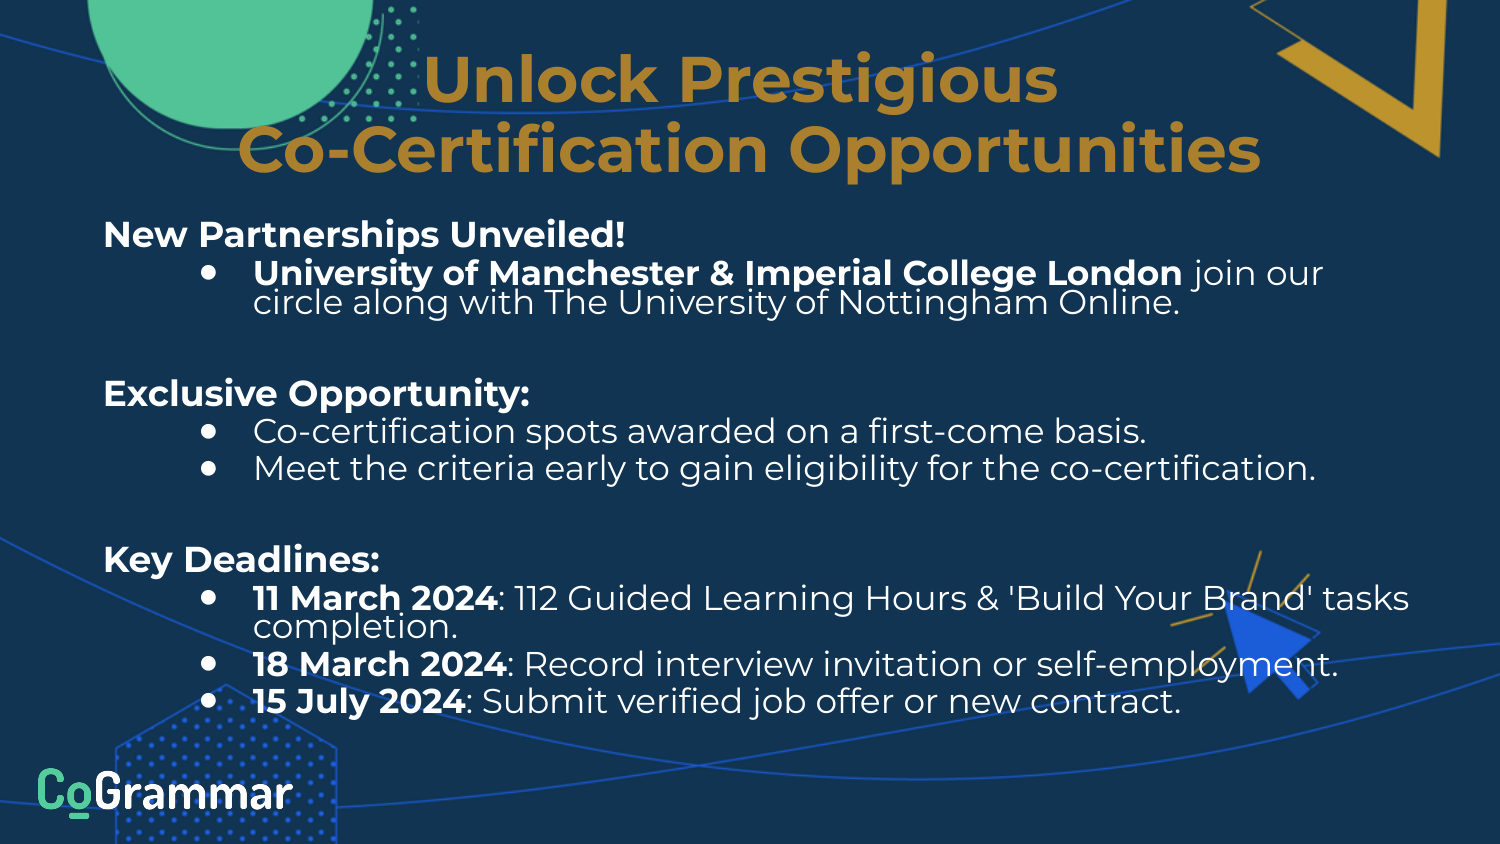

# Unlock Prestigious Co-Certification Opportunities
New Partnerships Unveiled!
University of Manchester & Imperial College London join our circle along with The University of Nottingham Online.

Exclusive Opportunity:
Co-certification spots awarded on a first-come basis.
Meet the criteria early to gain eligibility for the co-certification.

Key Deadlines:
11 March 2024: 112 Guided Learning Hours & 'Build Your Brand' tasks completion.
18 March 2024: Record interview invitation or self-employment.
15 July 2024: Submit verified job offer or new contract.